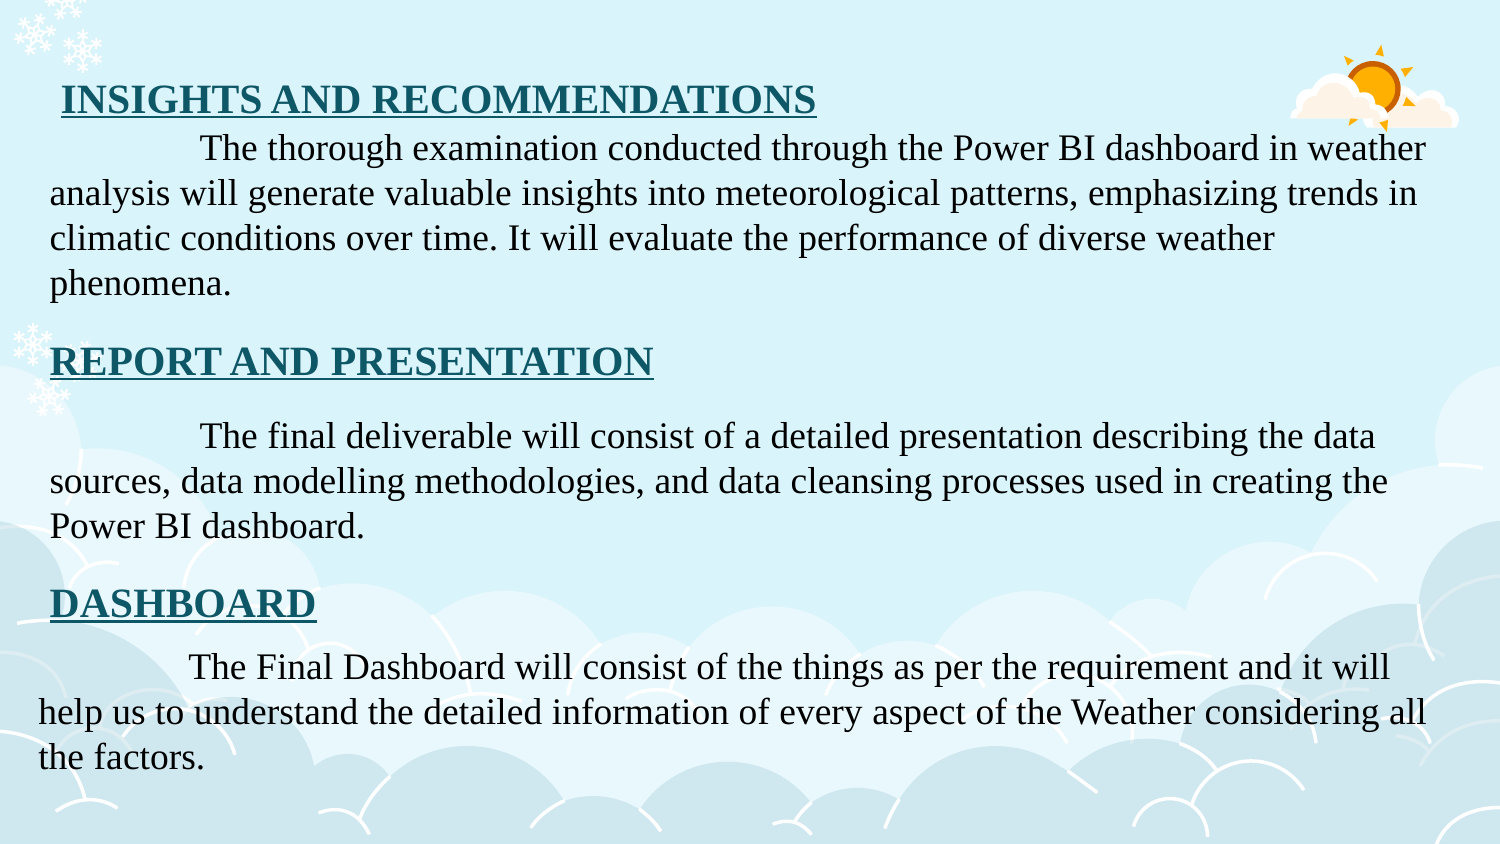

INSIGHTS AND RECOMMENDATIONS
	The thorough examination conducted through the Power BI dashboard in weather analysis will generate valuable insights into meteorological patterns, emphasizing trends in climatic conditions over time. It will evaluate the performance of diverse weather phenomena.
REPORT AND PRESENTATION
	The final deliverable will consist of a detailed presentation describing the data sources, data modelling methodologies, and data cleansing processes used in creating the Power BI dashboard.
DASHBOARD
	The Final Dashboard will consist of the things as per the requirement and it will help us to understand the detailed information of every aspect of the Weather considering all the factors.